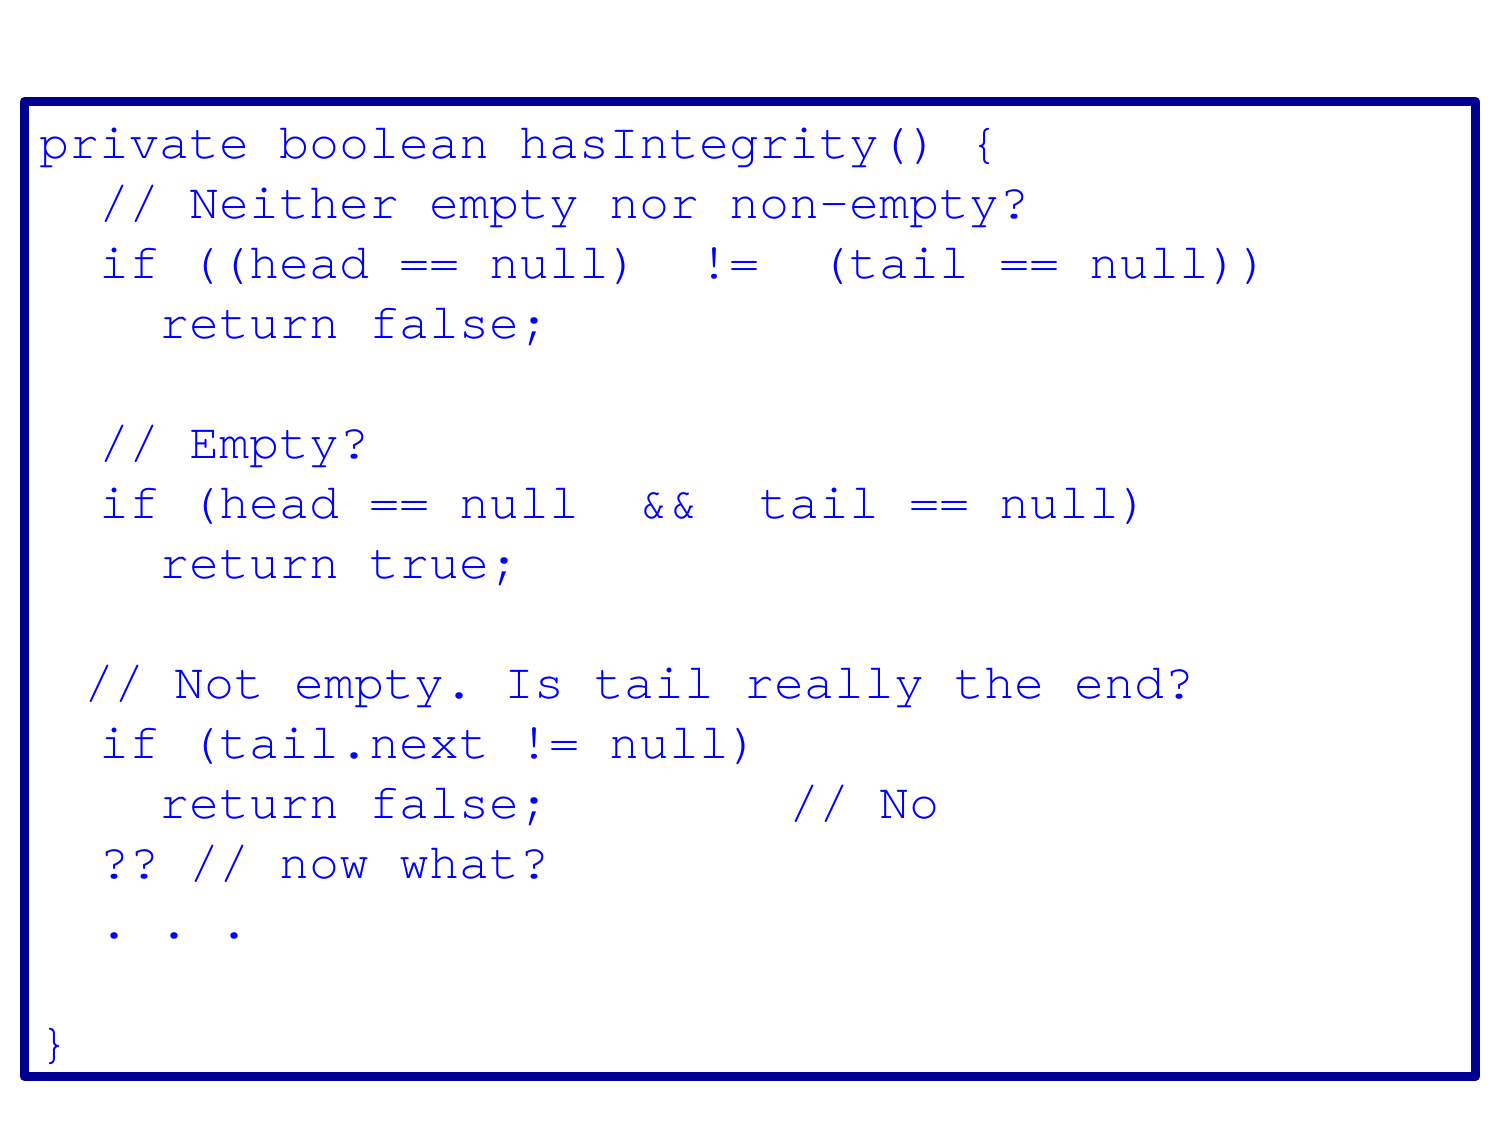

private boolean hasIntegrity() {
  // Neither empty nor non-empty?
  if ((head == null)  !=  (tail == null))
    return false;

  // Empty?
  if (head == null  &&  tail == null)
    return true;

    // Not empty. Is tail really the end?
  if (tail.next != null)
    return false;		// No
  ?? // now what?
  . . .

}